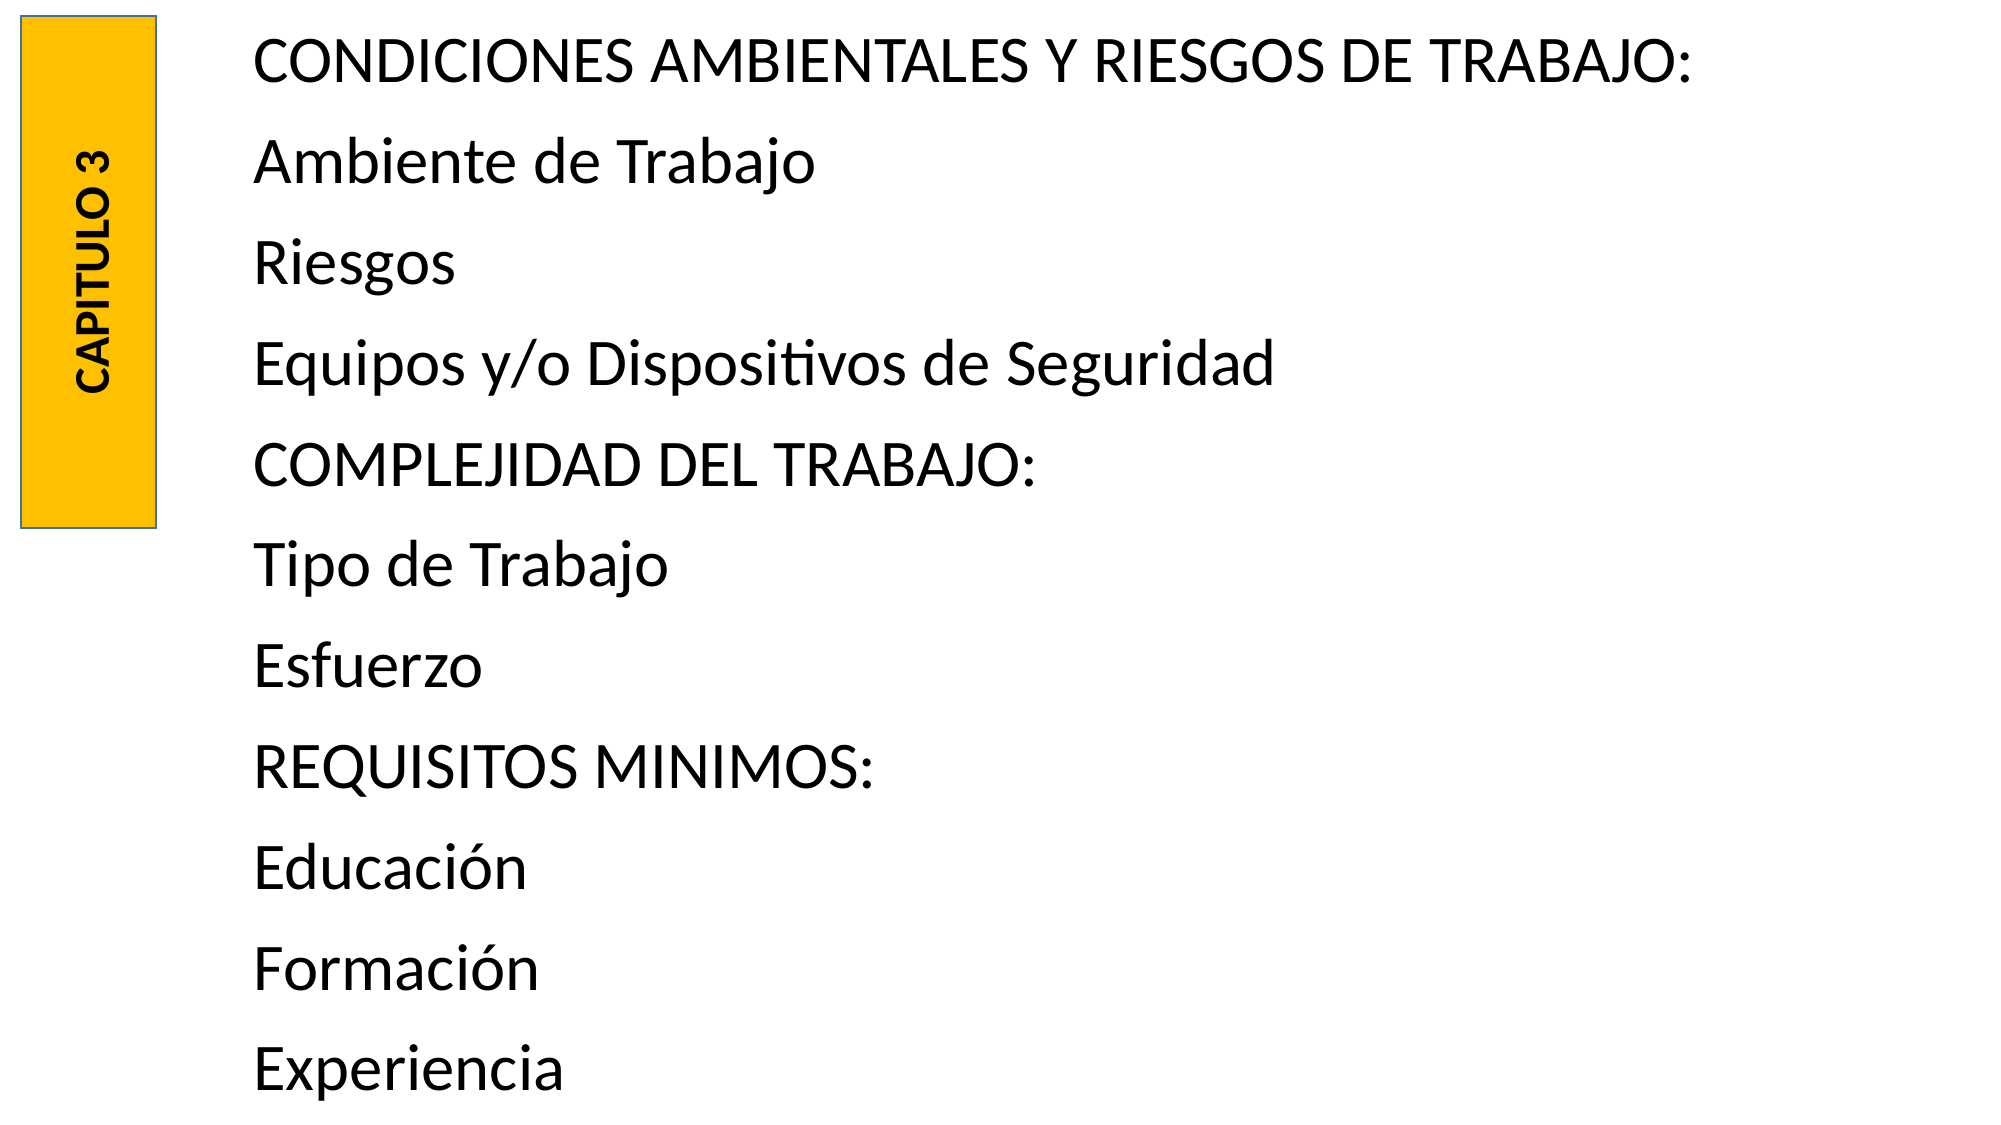

CONDICIONES AMBIENTALES Y RIESGOS DE TRABAJO:
Ambiente de Trabajo
Riesgos
Equipos y/o Dispositivos de Seguridad
COMPLEJIDAD DEL TRABAJO:
Tipo de Trabajo
Esfuerzo
REQUISITOS MINIMOS:
Educación
Formación
Experiencia

CAPITULO 3